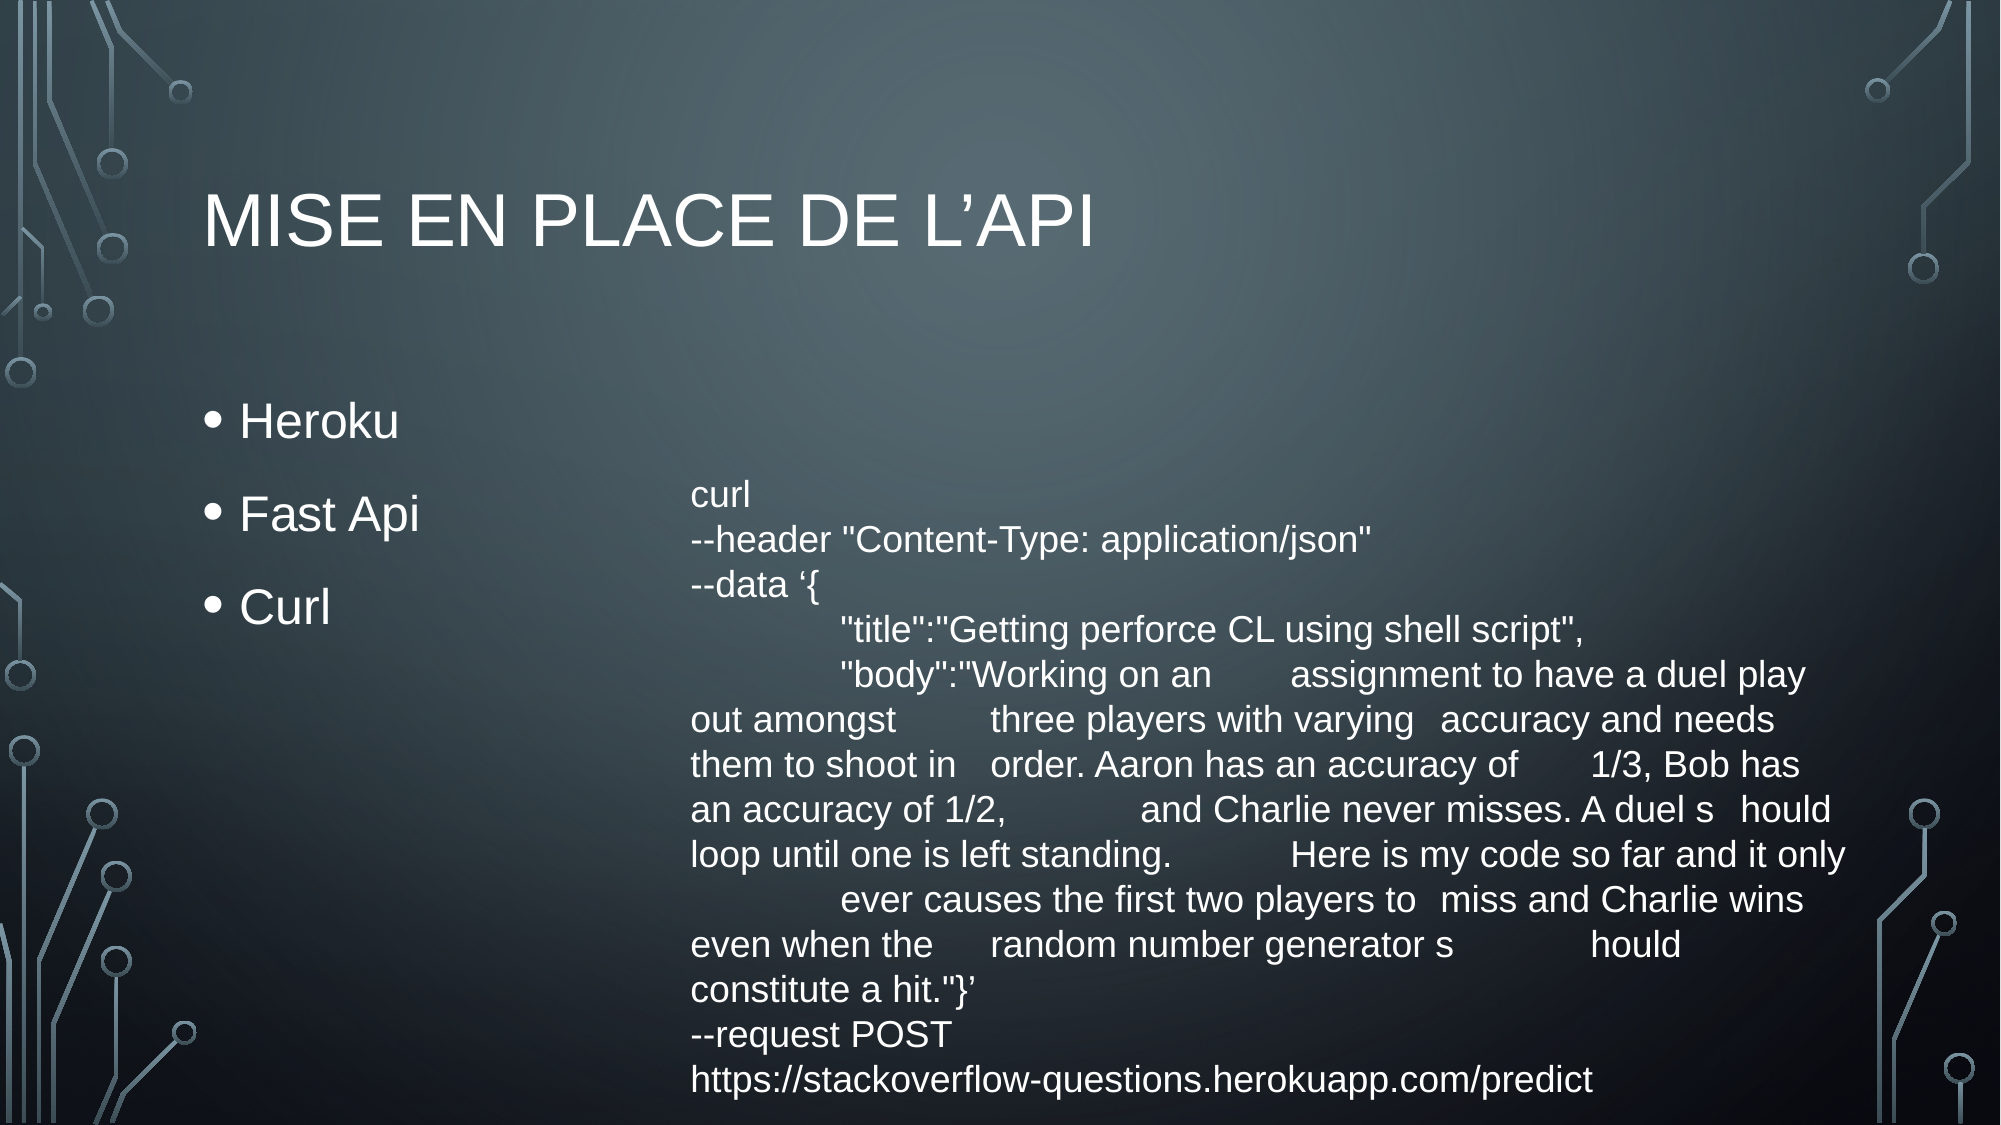

# Mise en place de l’API
Heroku
Fast Api
Curl
curl
--header "Content-Type: application/json"
--data ‘{
	"title":"Getting perforce CL using shell script",
	"body":"Working on an 	assignment to have a duel play out amongst 	three players with varying 	accuracy and needs them to shoot in 	order. Aaron has an accuracy of 	1/3, Bob has an accuracy of 1/2, 	and Charlie never misses. A duel s	hould loop until one is left standing. 	Here is my code so far and it only 	ever causes the first two players to 	miss and Charlie wins even when the 	random number generator s	hould constitute a hit."}’
--request POST https://stackoverflow-questions.herokuapp.com/predict